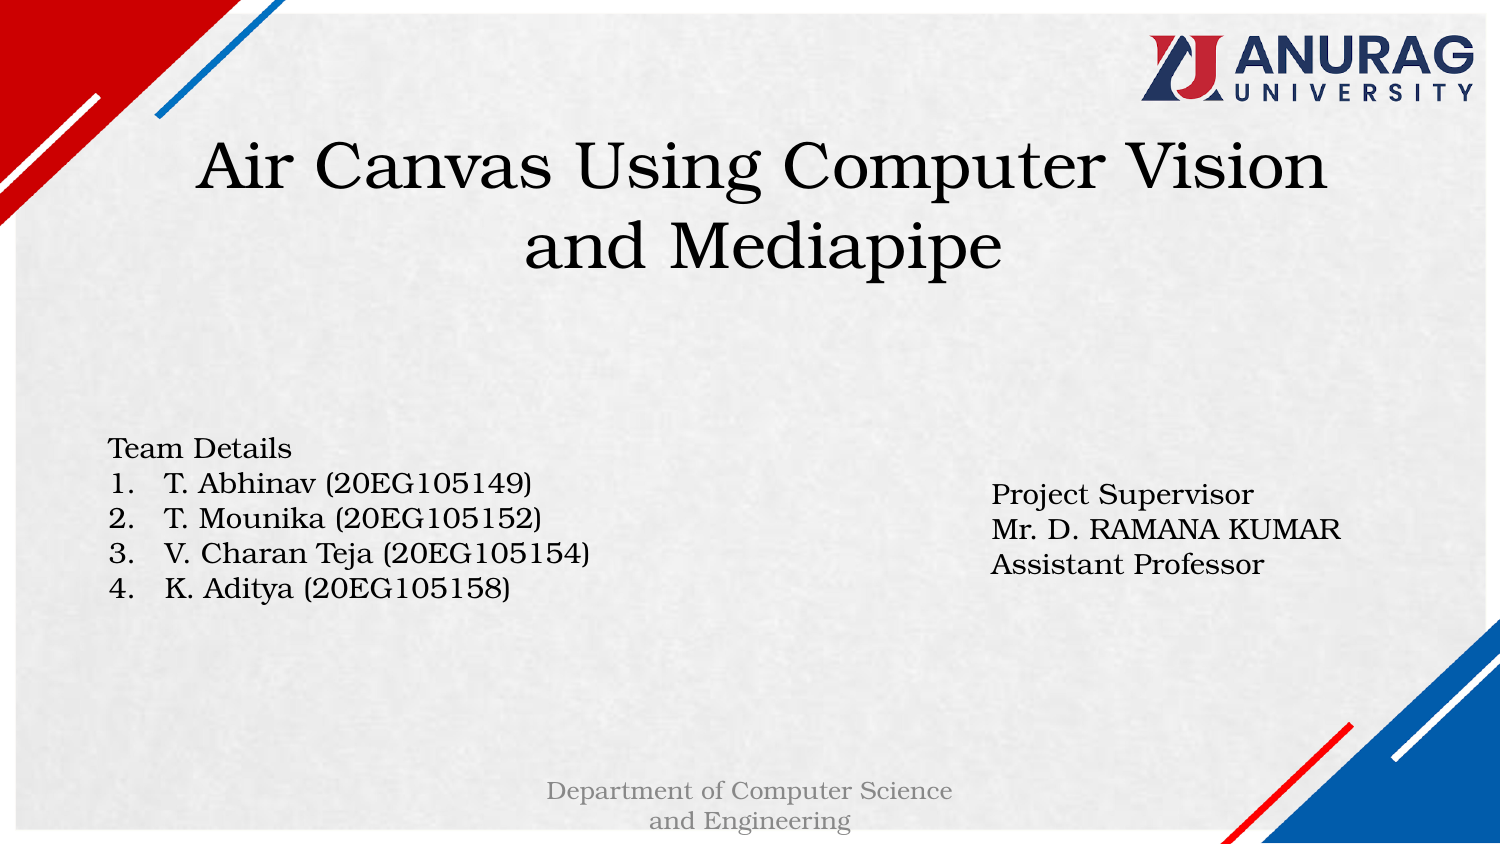

# Air Canvas Using Computer Vision and Mediapipe

Team Details
T. Abhinav (20EG105149)
T. Mounika (20EG105152)
V. Charan Teja (20EG105154)
K. Aditya (20EG105158)
Project Supervisor
Mr. D. RAMANA KUMAR
Assistant Professor

Department of Computer Science and Engineering